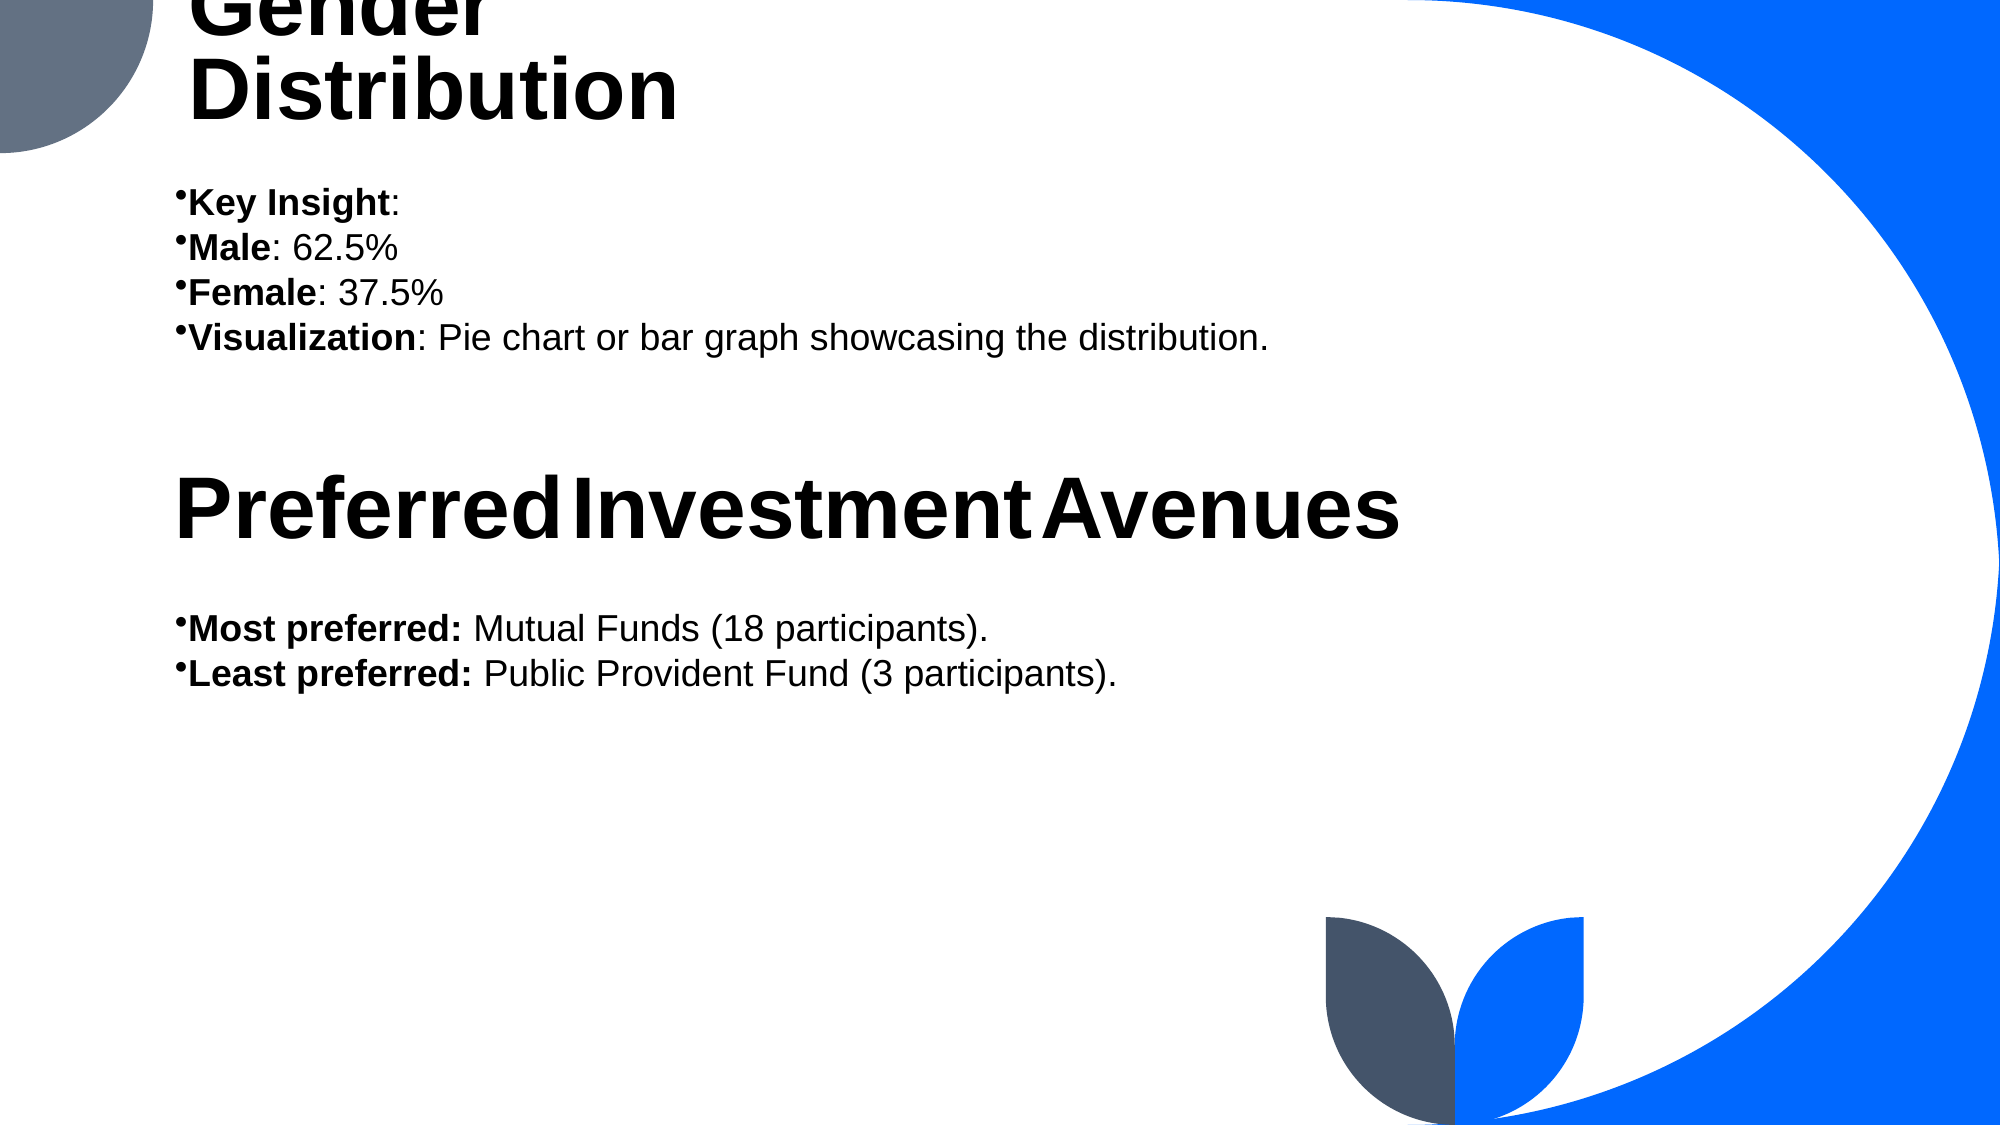

# Gender Distribution
Key Insight:
Male: 62.5%
Female: 37.5%
Visualization: Pie chart or bar graph showcasing the distribution.
Preferred Investment Avenues

Most preferred: Mutual Funds (18 participants).
Least preferred: Public Provident Fund (3 participants).